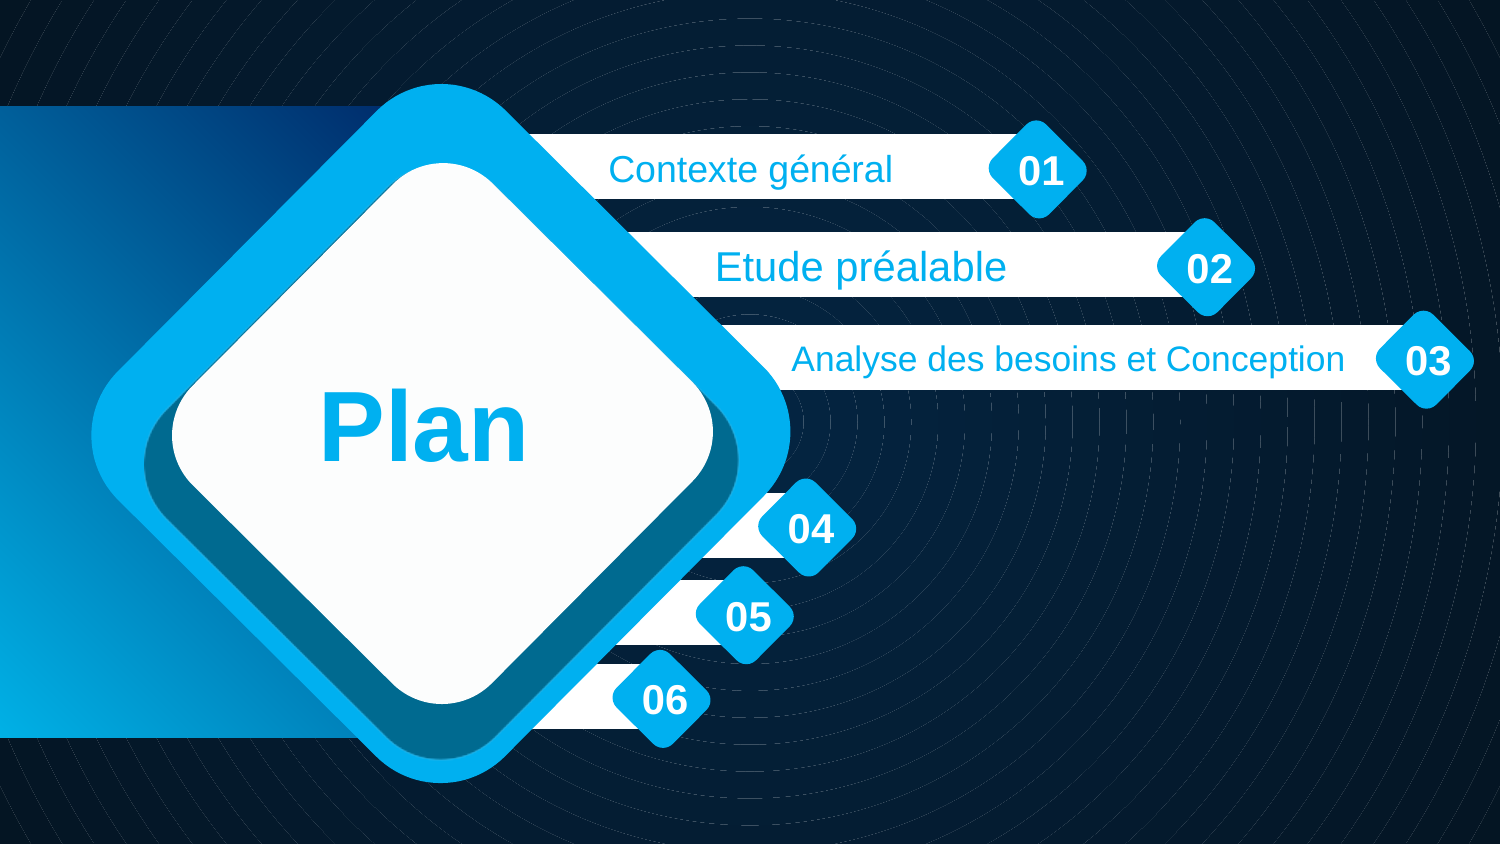

Contexte général
01

Etude préalable
02

      Analyse des besoins et Conception
03
Plan

Architecture et Méthodologie adoptée
04

Réalisation
05

Conclusion et Perspectives
06